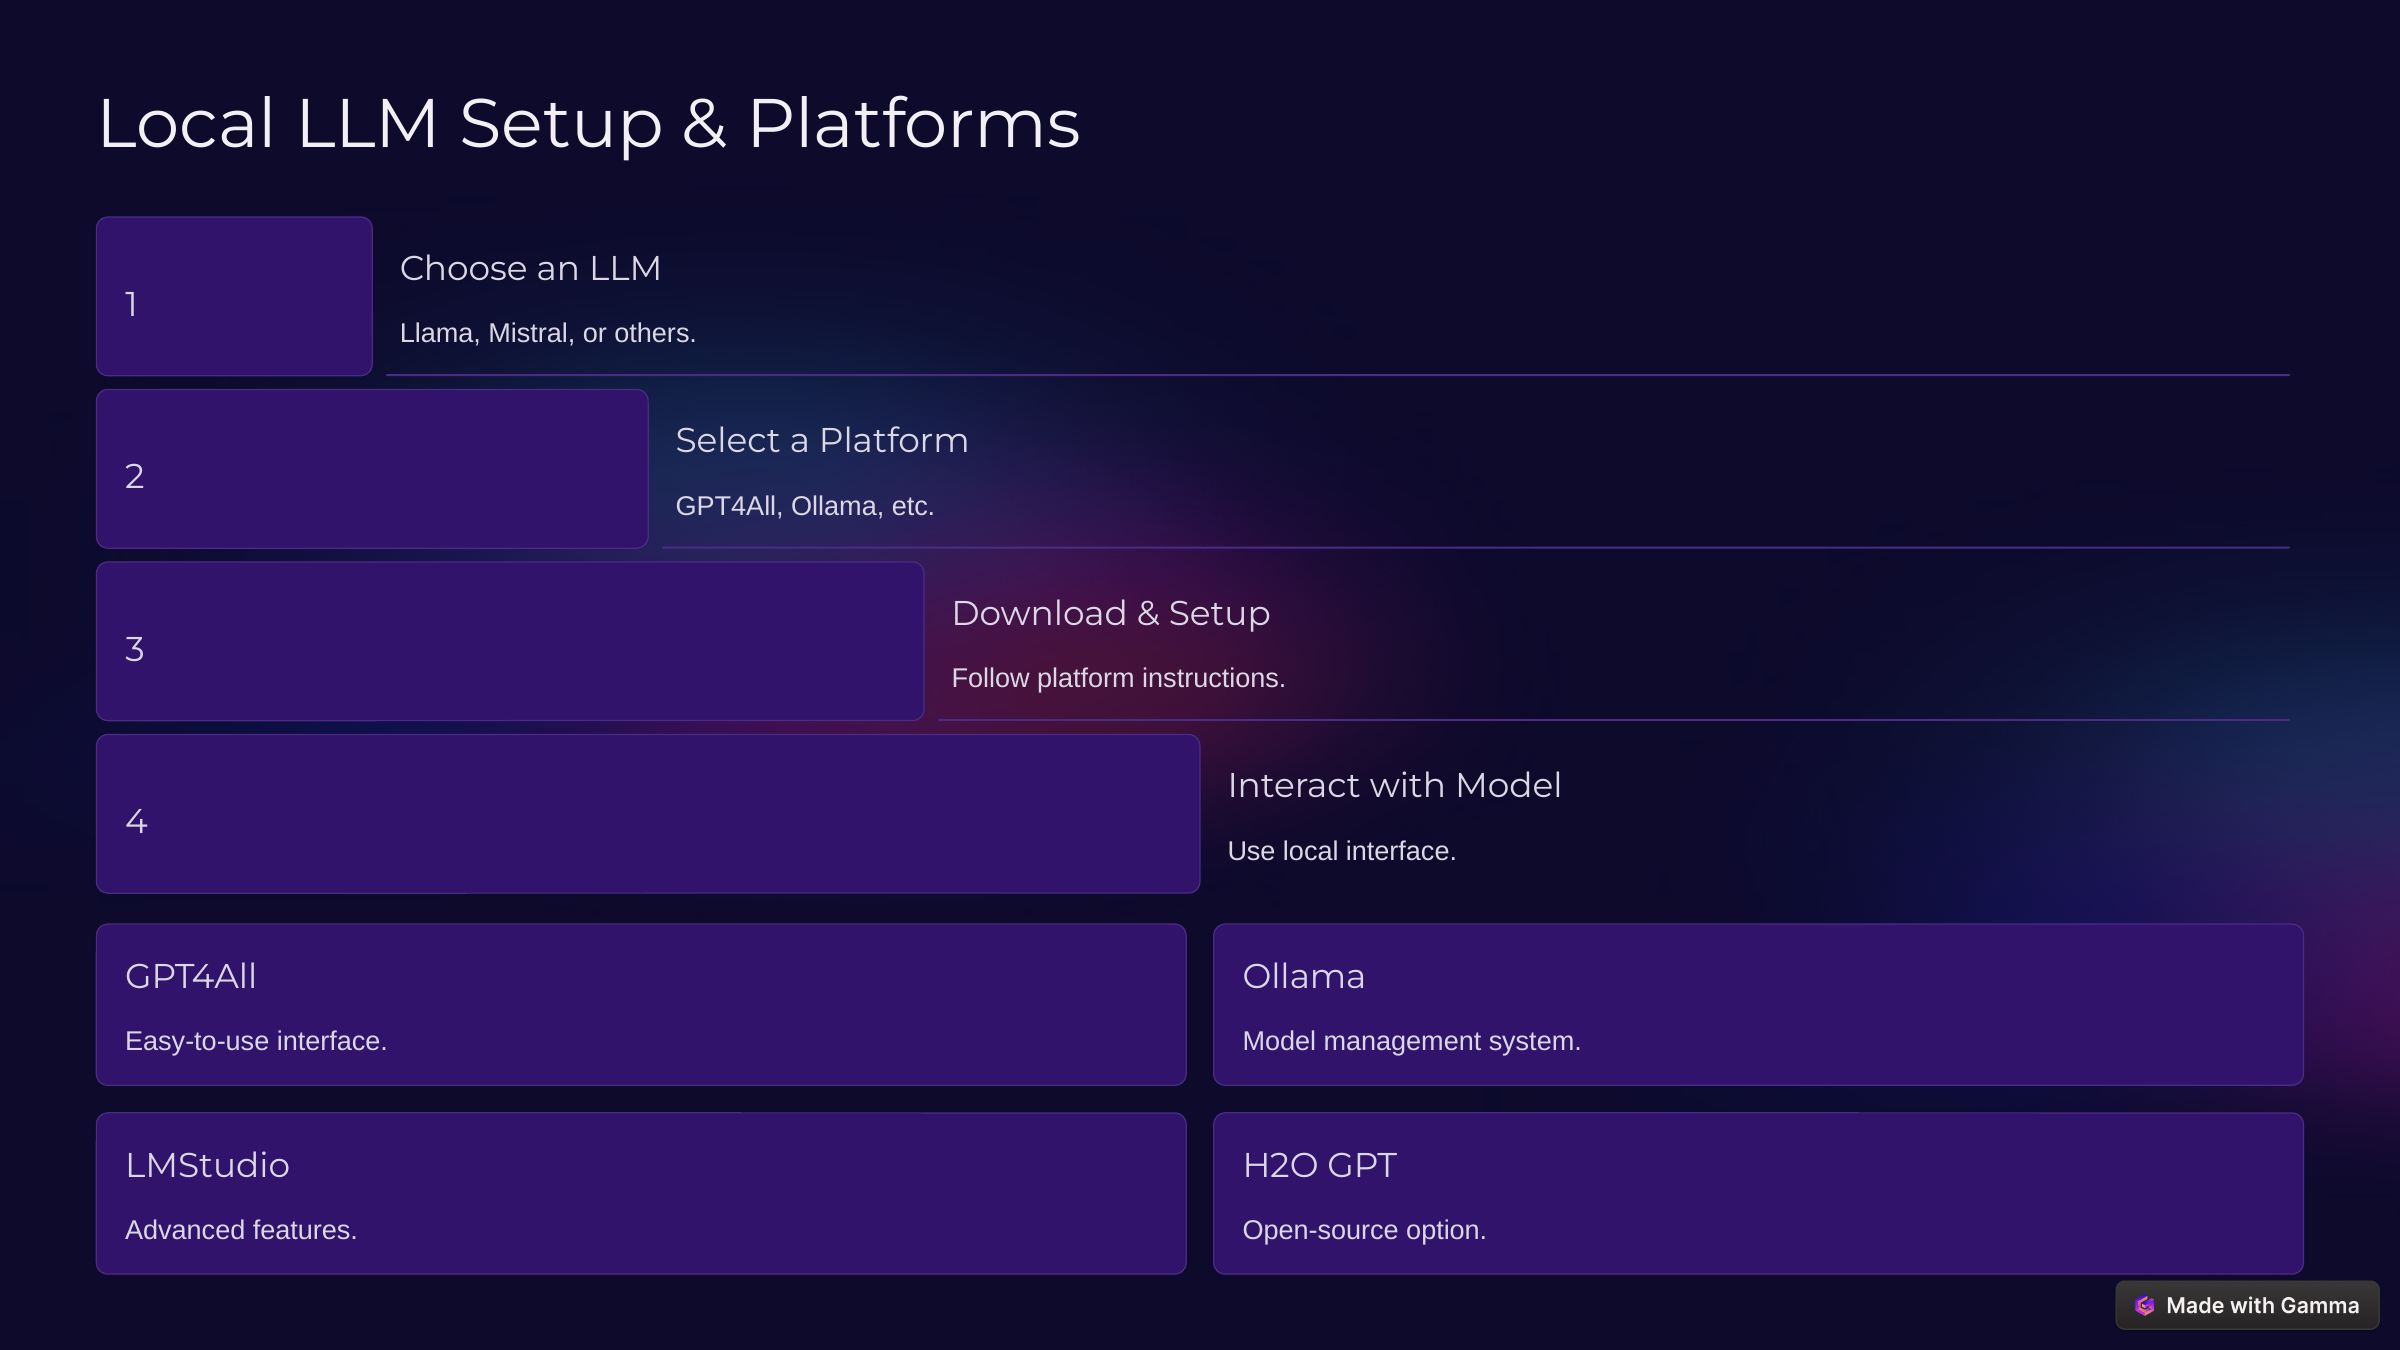

Local LLM Setup & Platforms

Choose an LLM
1
Llama, Mistral, or others.

Select a Platform
2
GPT4All, Ollama, etc.

Download & Setup
3
Follow platform instructions.

Interact with Model
4
Use local interface.

GPT4All
Ollama
Easy-to-use interface.
Model management system.

LMStudio
H2O GPT
Advanced features.
Open-source option.